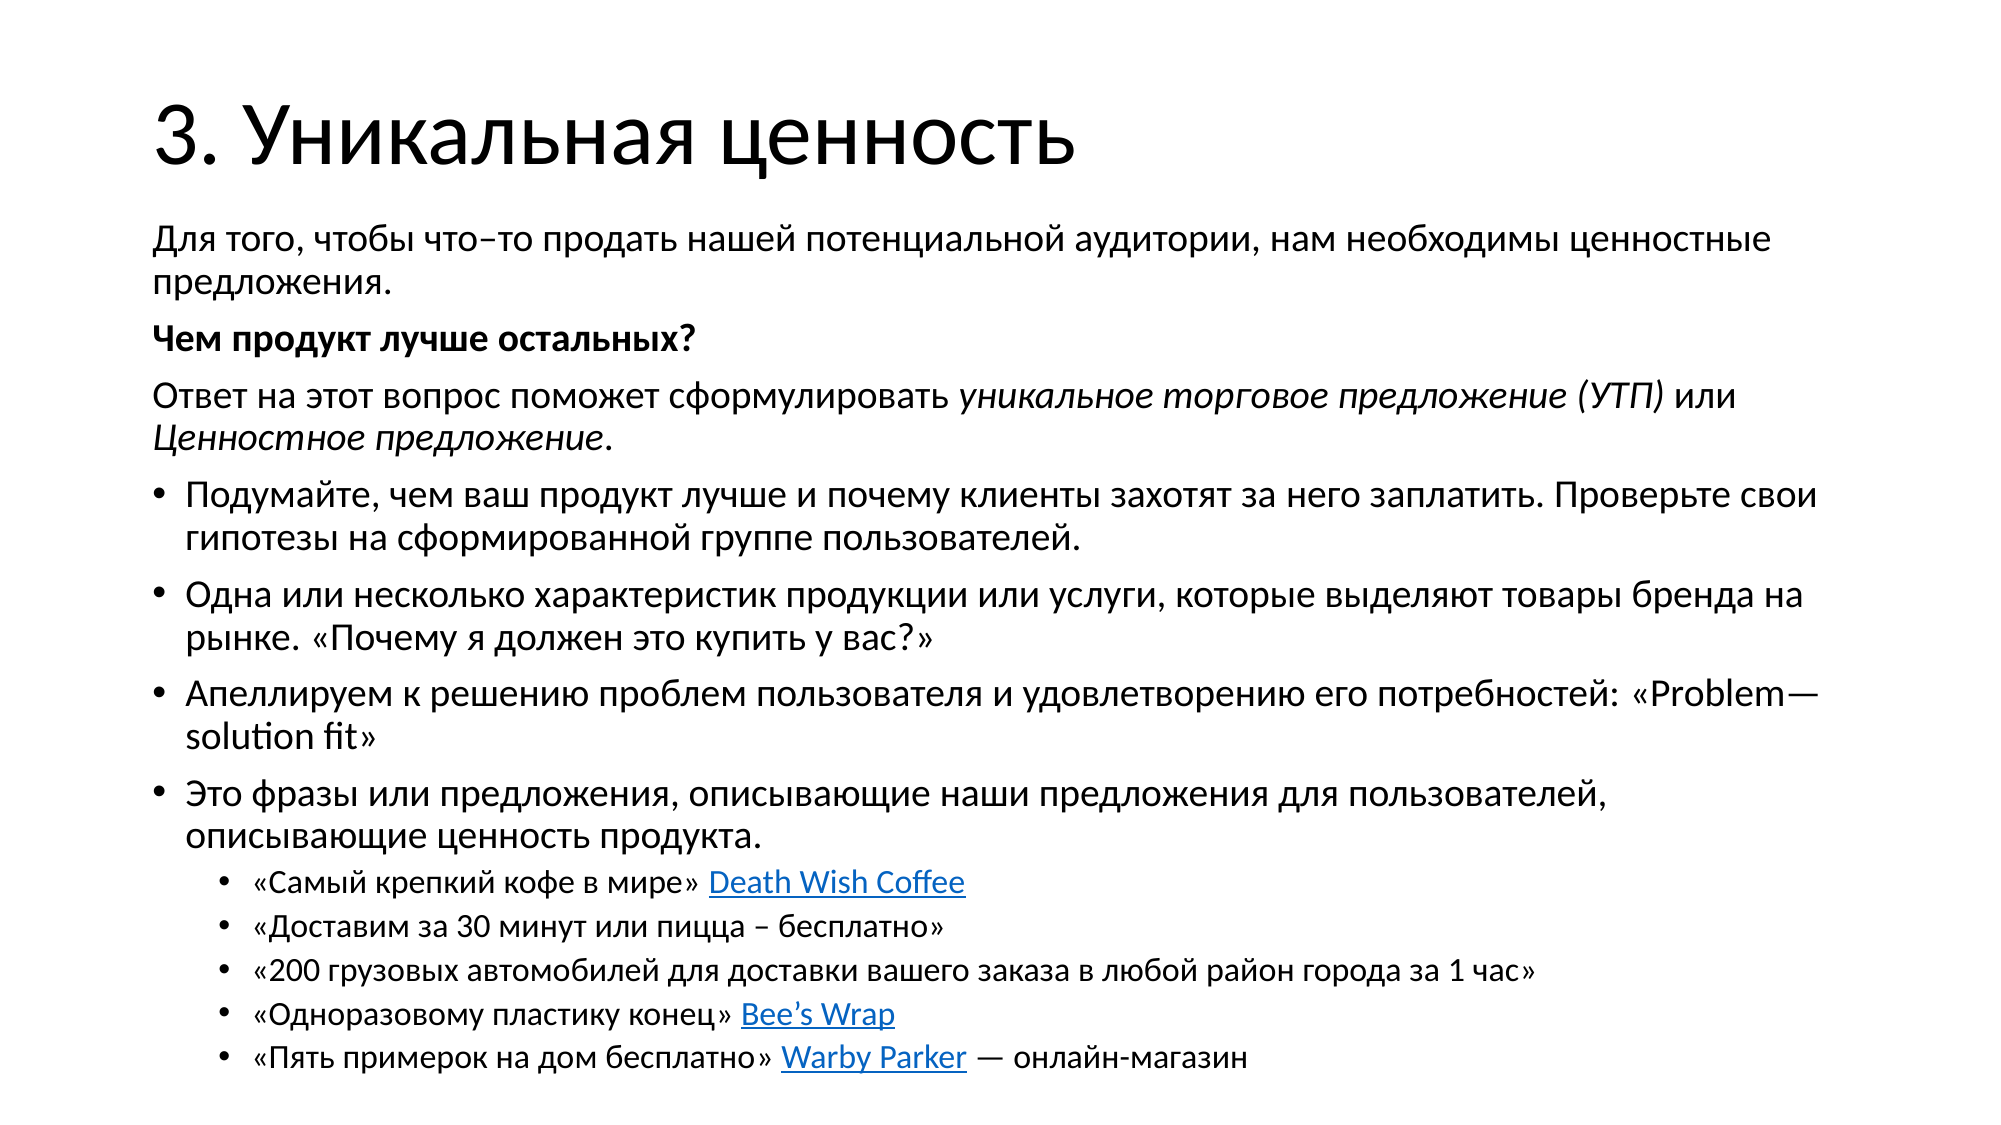

# 3. Уникальная ценность
Для того, чтобы что–то продать нашей потенциальной аудитории, нам необходимы ценностные предложения.
Чем продукт лучше остальных?
Ответ на этот вопрос поможет сформулировать уникальное торговое предложение (УТП) или Ценностное предложение.
Подумайте, чем ваш продукт лучше и почему клиенты захотят за него заплатить. Проверьте свои гипотезы на сформированной группе пользователей.
Одна или несколько характеристик продукции или услуги, которые выделяют товары бренда на рынке. «Почему я должен это купить у вас?»
Апеллируем к решению проблем пользователя и удовлетворению его потребностей: «Problem—solution fit»
Это фразы или предложения, описывающие наши предложения для пользователей, описывающие ценность продукта.
«Самый крепкий кофе в мире» Death Wish Coffee
«Доставим за 30 минут или пицца – бесплатно»
«200 грузовых автомобилей для доставки вашего заказа в любой район города за 1 час»
«Одноразовому пластику конец» Bee’s Wrap
«Пять примерок на дом бесплатно» Warby Parker — онлайн-магазин